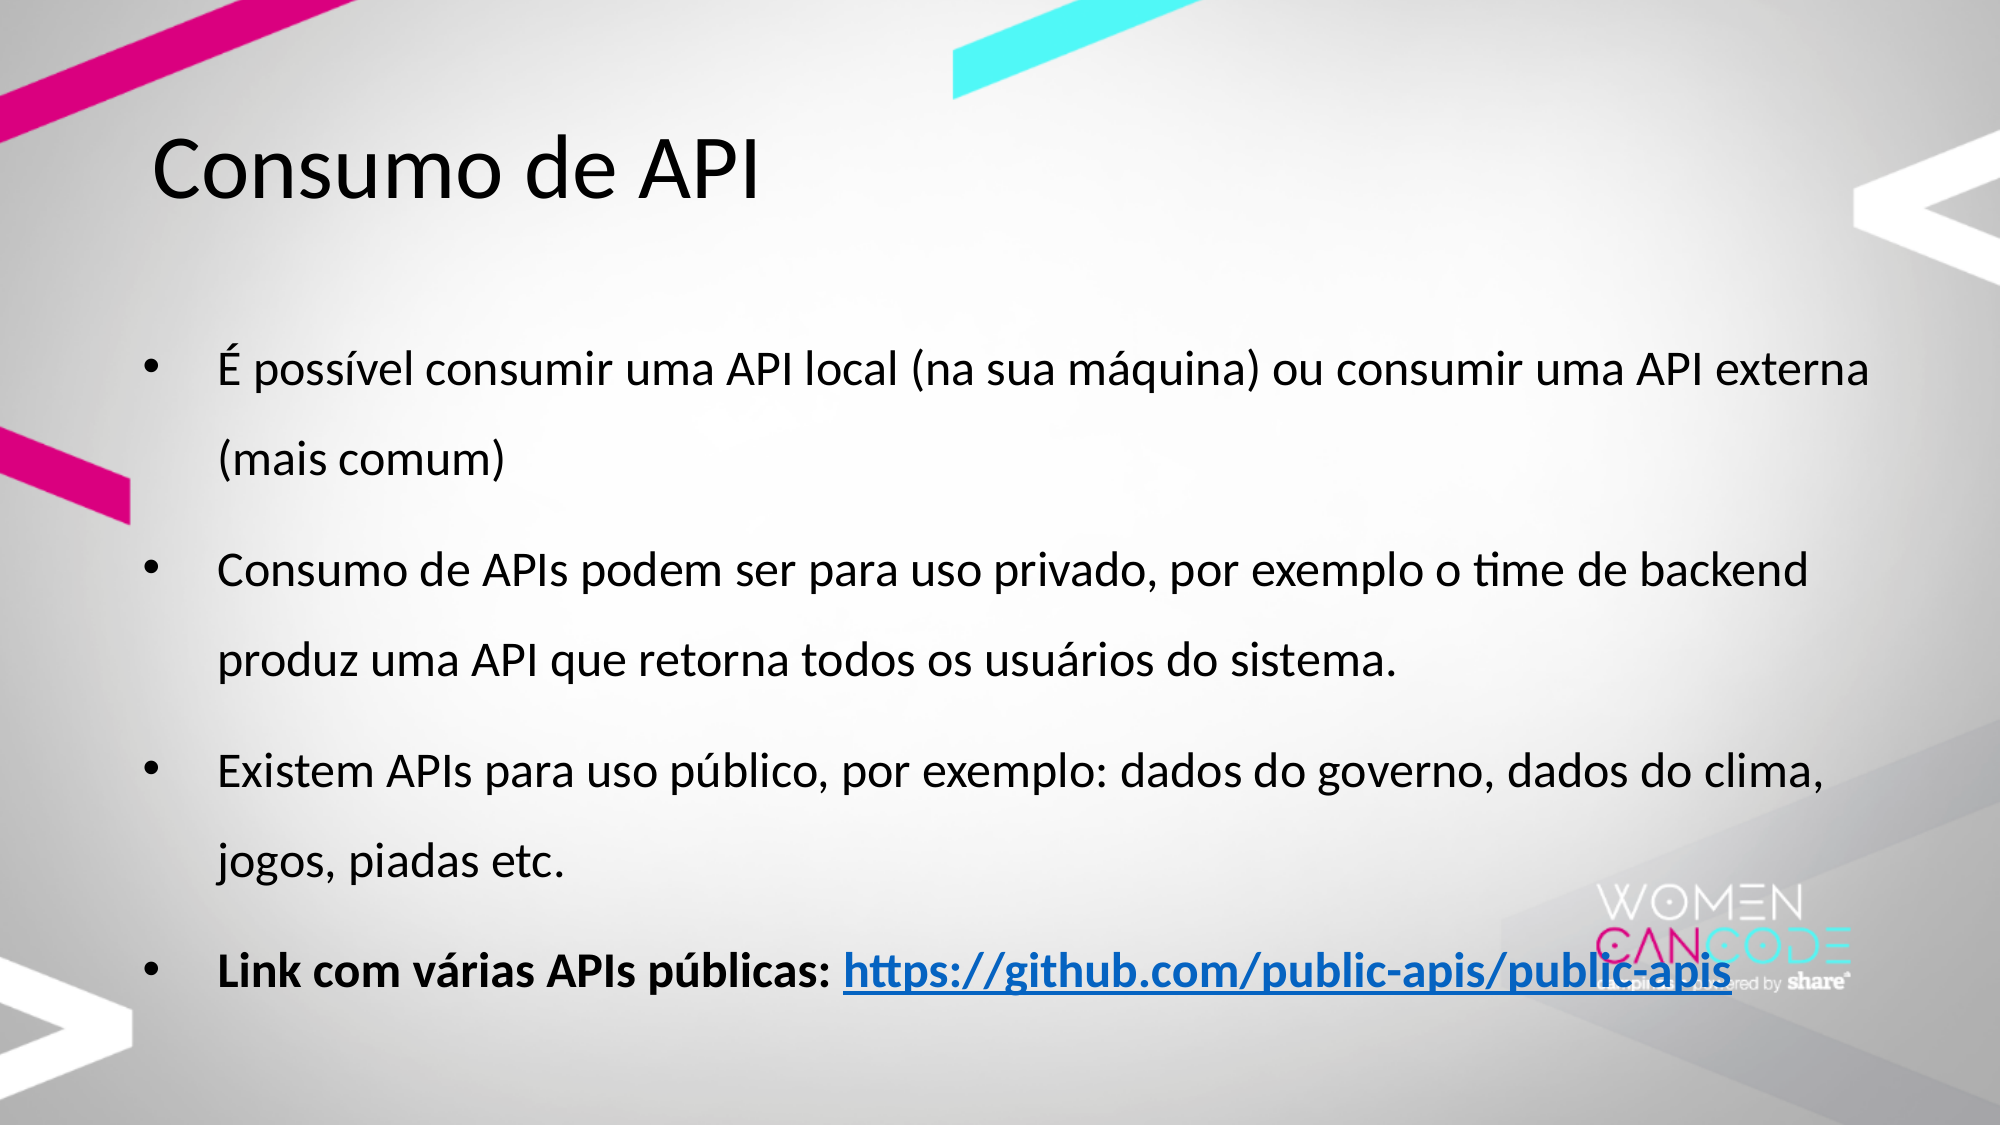

# Consumo de API
É possível consumir uma API local (na sua máquina) ou consumir uma API externa (mais comum)
Consumo de APIs podem ser para uso privado, por exemplo o time de backend produz uma API que retorna todos os usuários do sistema.
Existem APIs para uso público, por exemplo: dados do governo, dados do clima, jogos, piadas etc.
Link com várias APIs públicas: https://github.com/public-apis/public-apis